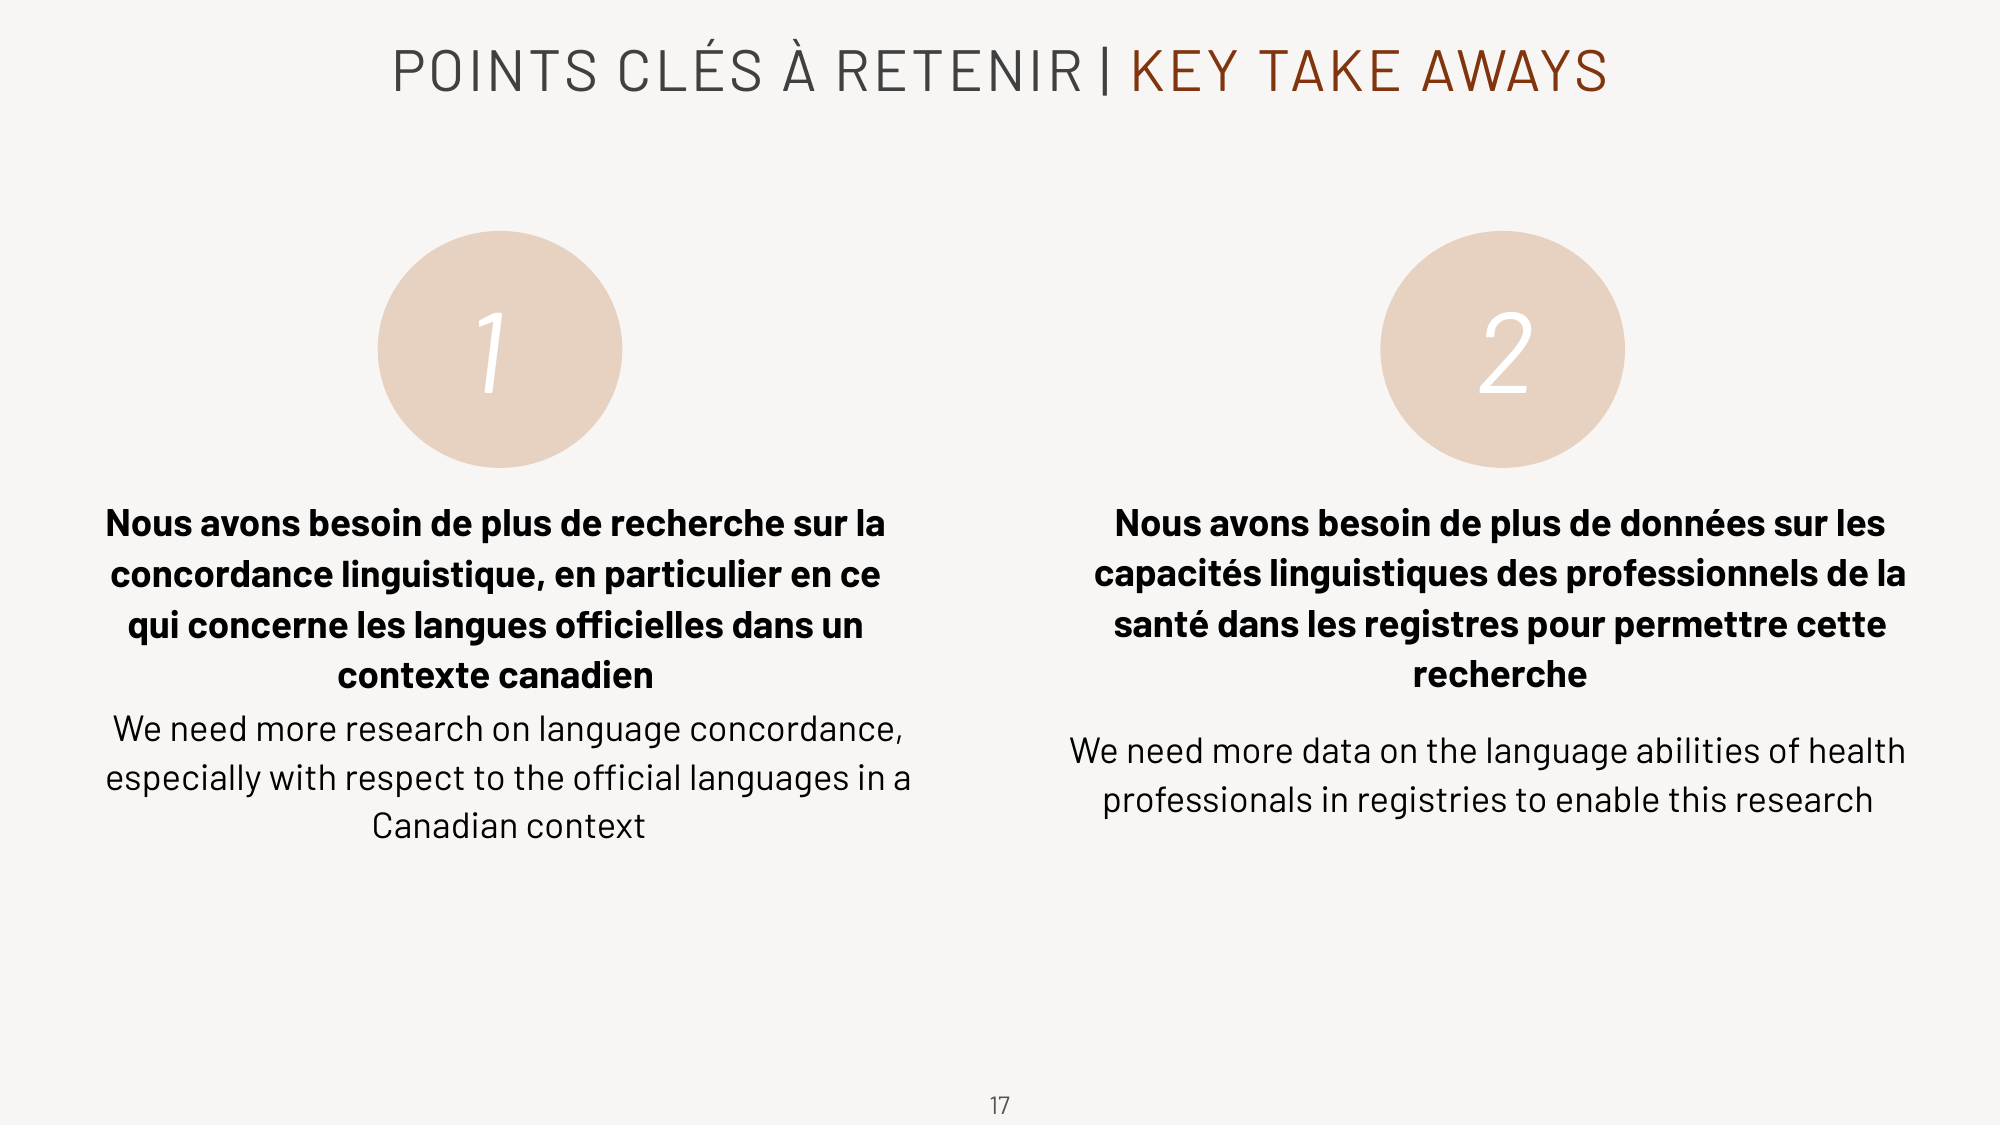

POINTS CLÉS À RETENIR | KEY TAKE AWAYS

1
2
Nous avons besoin de plus de données sur les capacités linguistiques des professionnels de la santé dans les registres pour permettre cette recherche
Nous avons besoin de plus de recherche sur la concordance linguistique, en particulier en ce qui concerne les langues officielles dans un contexte canadien
We need more research on language concordance, especially with respect to the official languages in a Canadian context
We need more data on the language abilities of health professionals in registries to enable this research
17